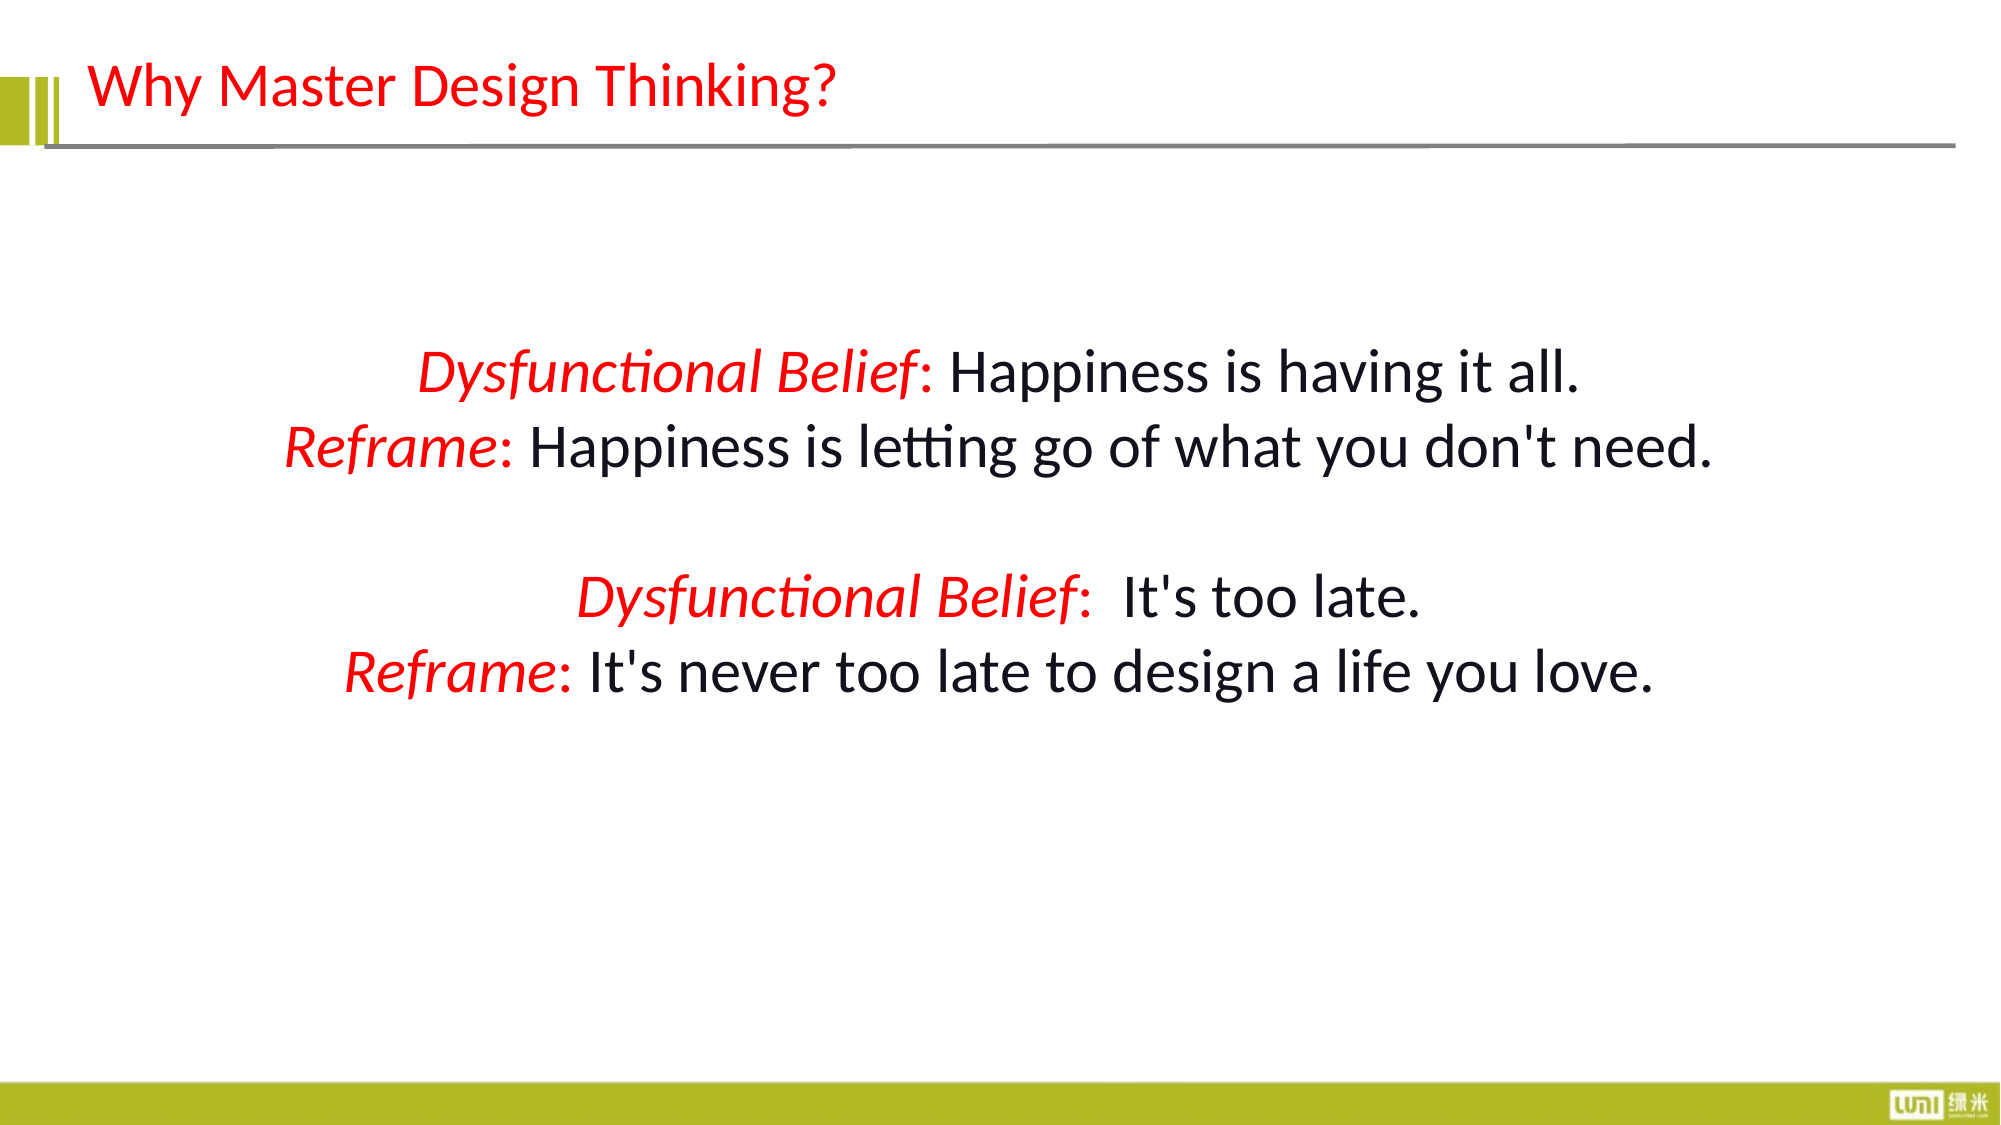

Why Master Design Thinking?
Dysfunctional Belief: Happiness is having it all.
Reframe: Happiness is letting go of what you don't need.

Dysfunctional Belief:  It's too late.
Reframe: It's never too late to design a life you love.